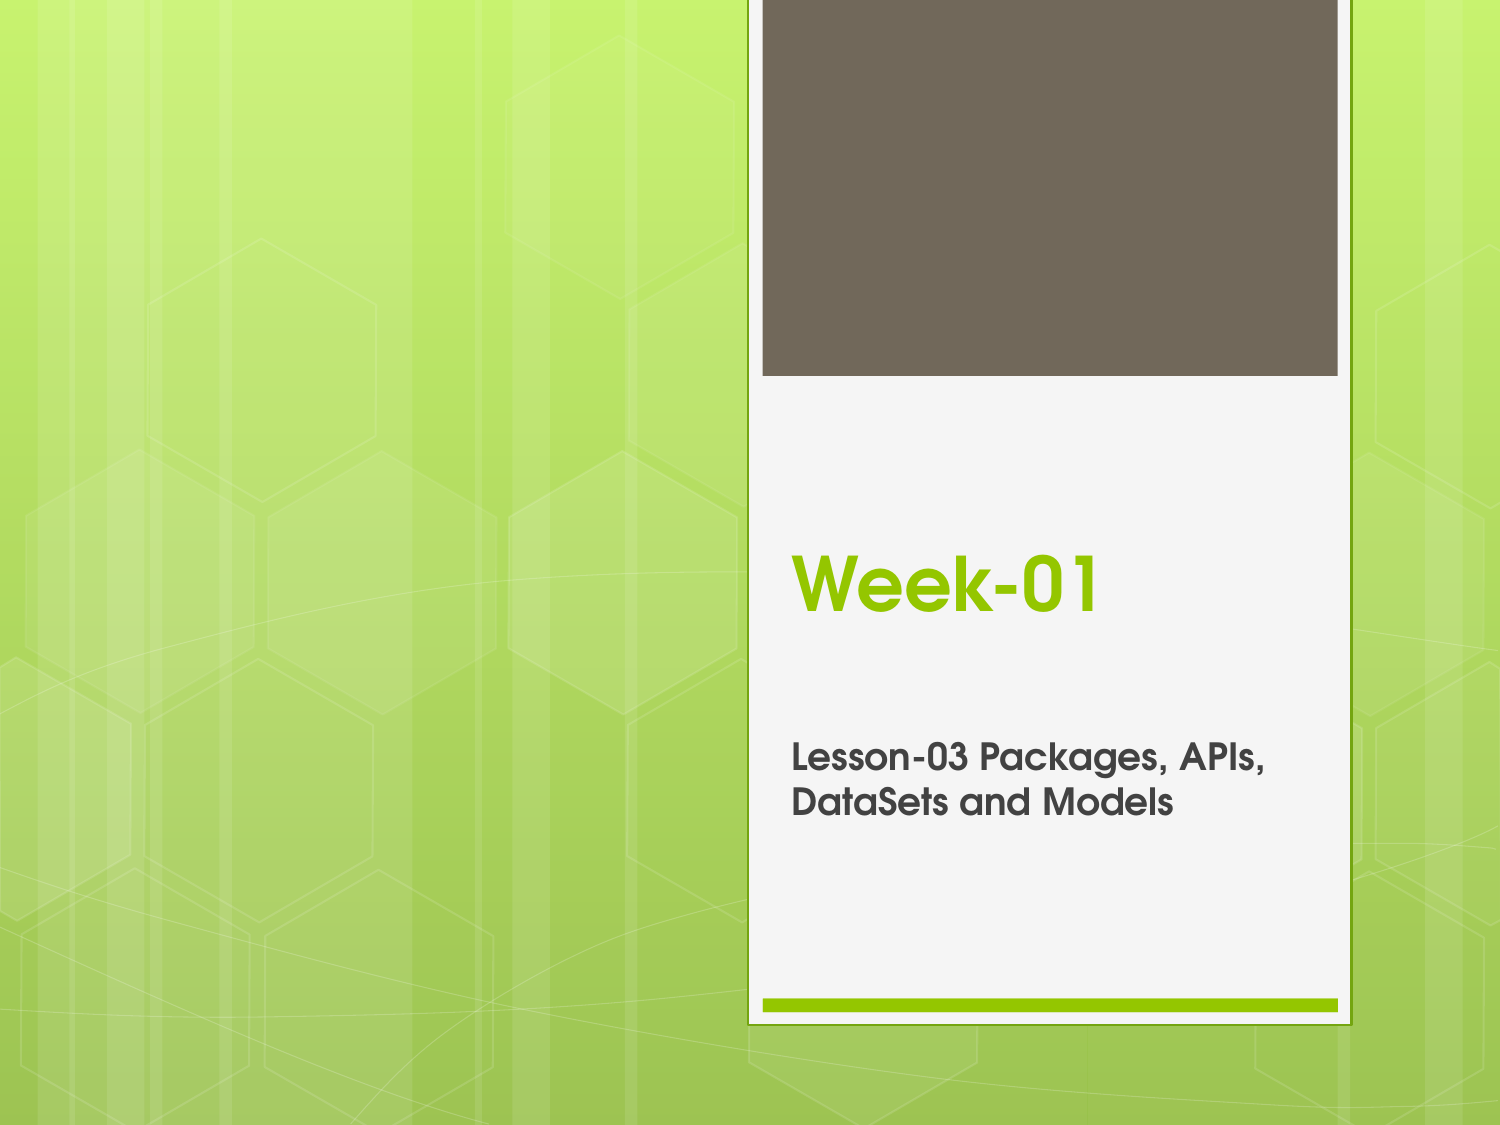

# Week-01
Lesson-03 Packages, APIs, DataSets and Models